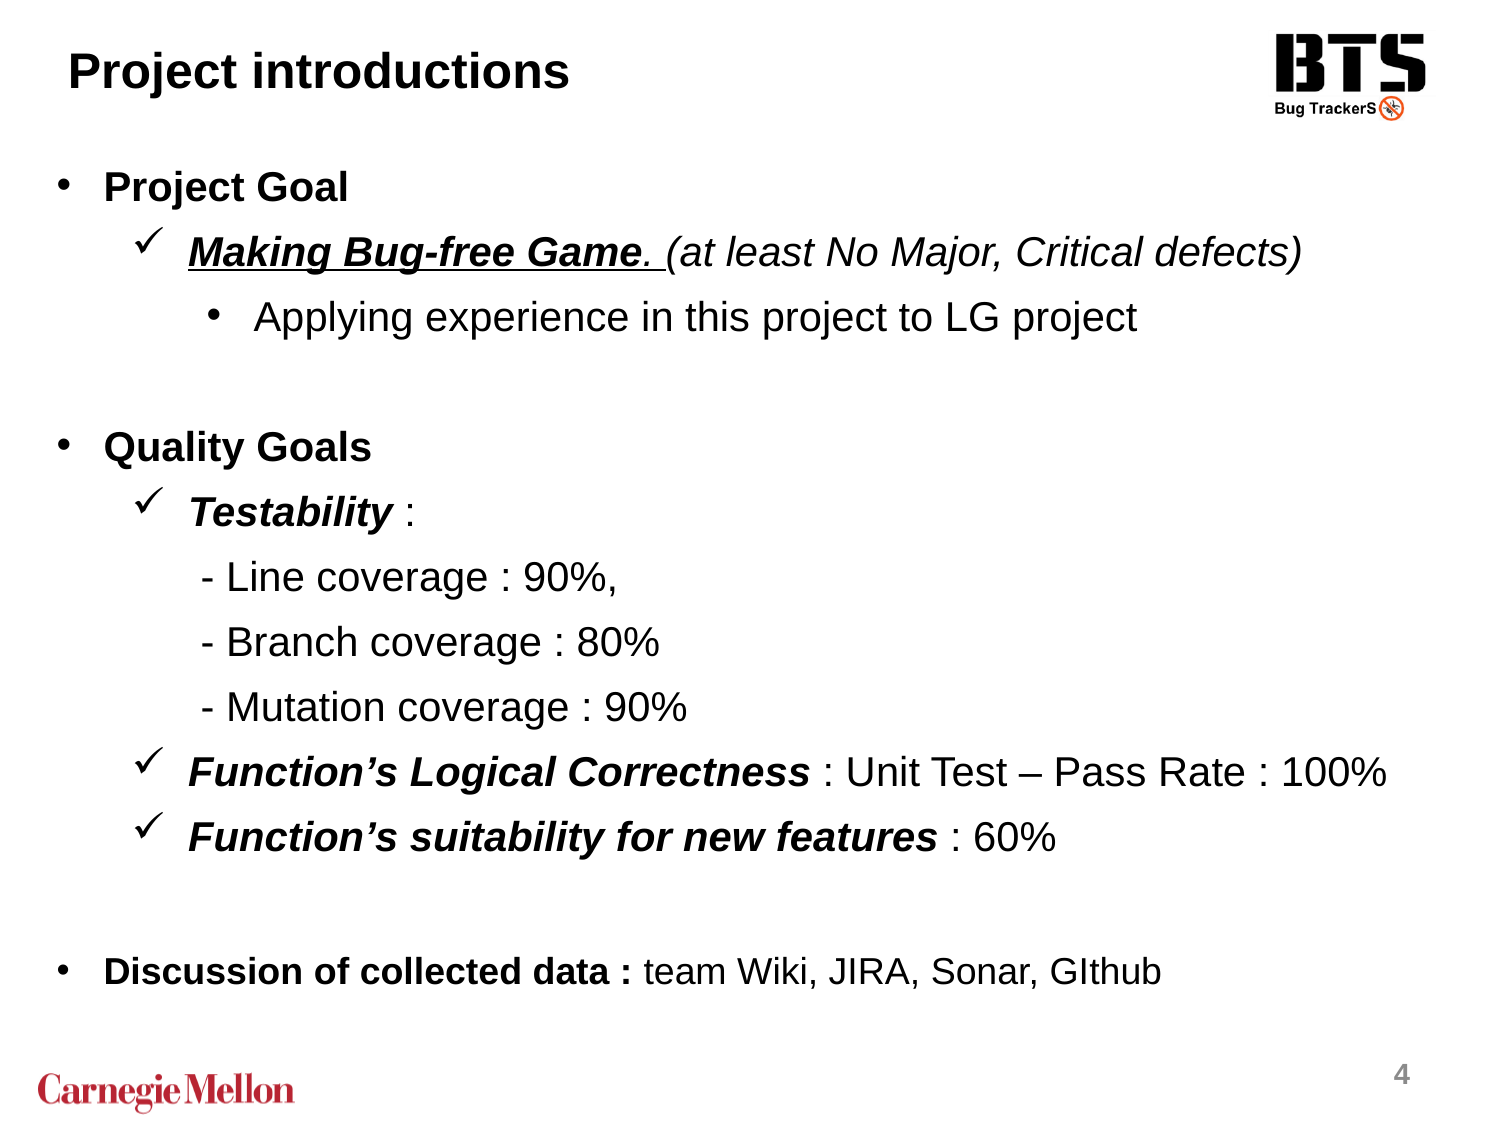

Project introductions
Project Goal
Making Bug-free Game. (at least No Major, Critical defects)
Applying experience in this project to LG project

Quality Goals
Testability :
      - Line coverage : 90%,
      - Branch coverage : 80%
      - Mutation coverage : 90%
Function’s Logical Correctness : Unit Test – Pass Rate : 100%
Function’s suitability for new features : 60%

Discussion of collected data : team Wiki, JIRA, Sonar, GIthub
4